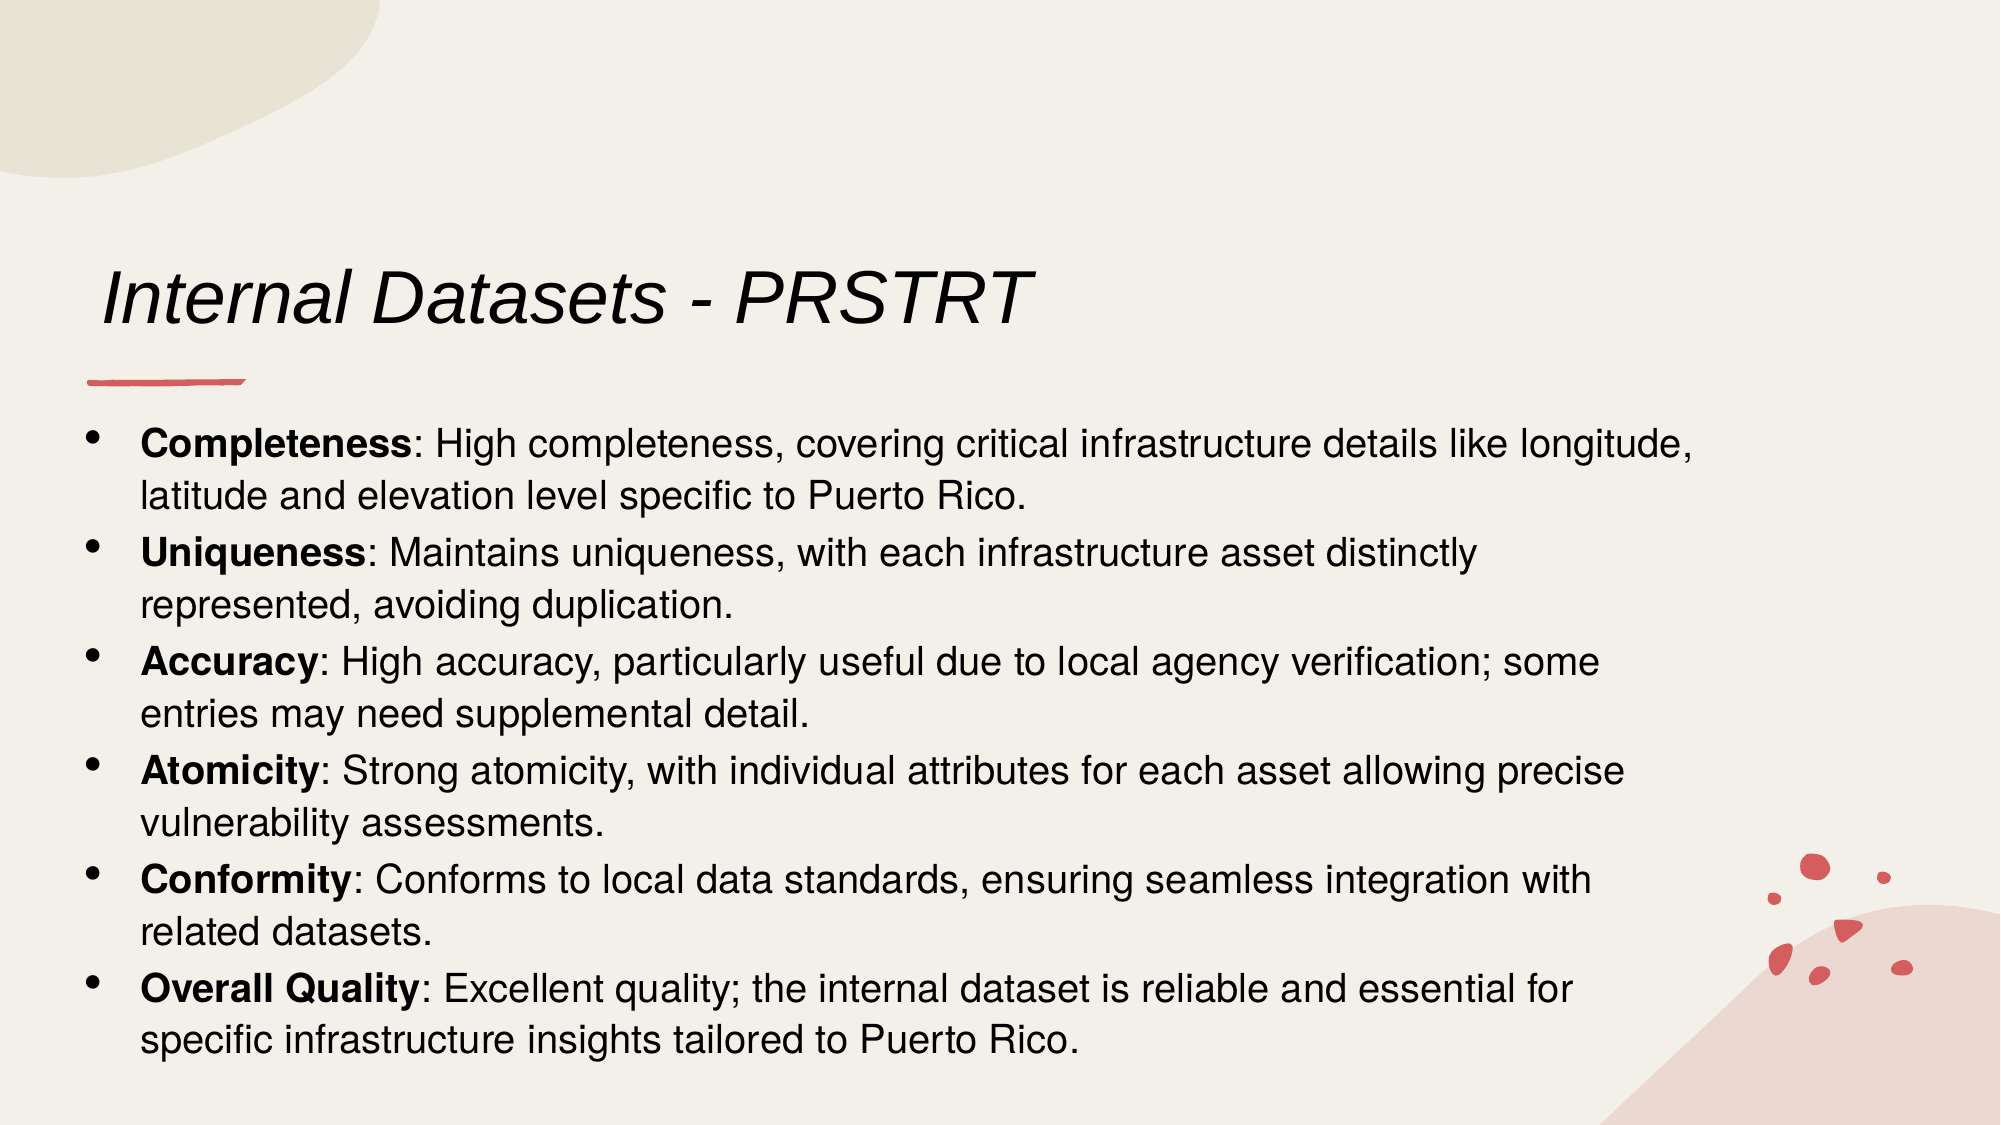

# Internal Datasets - PRSTRT
Completeness: High completeness, covering critical infrastructure details like longitude, latitude and elevation level specific to Puerto Rico.
Uniqueness: Maintains uniqueness, with each infrastructure asset distinctly represented, avoiding duplication.
Accuracy: High accuracy, particularly useful due to local agency verification; some entries may need supplemental detail.
Atomicity: Strong atomicity, with individual attributes for each asset allowing precise vulnerability assessments.
Conformity: Conforms to local data standards, ensuring seamless integration with related datasets.
Overall Quality: Excellent quality; the internal dataset is reliable and essential for specific infrastructure insights tailored to Puerto Rico.